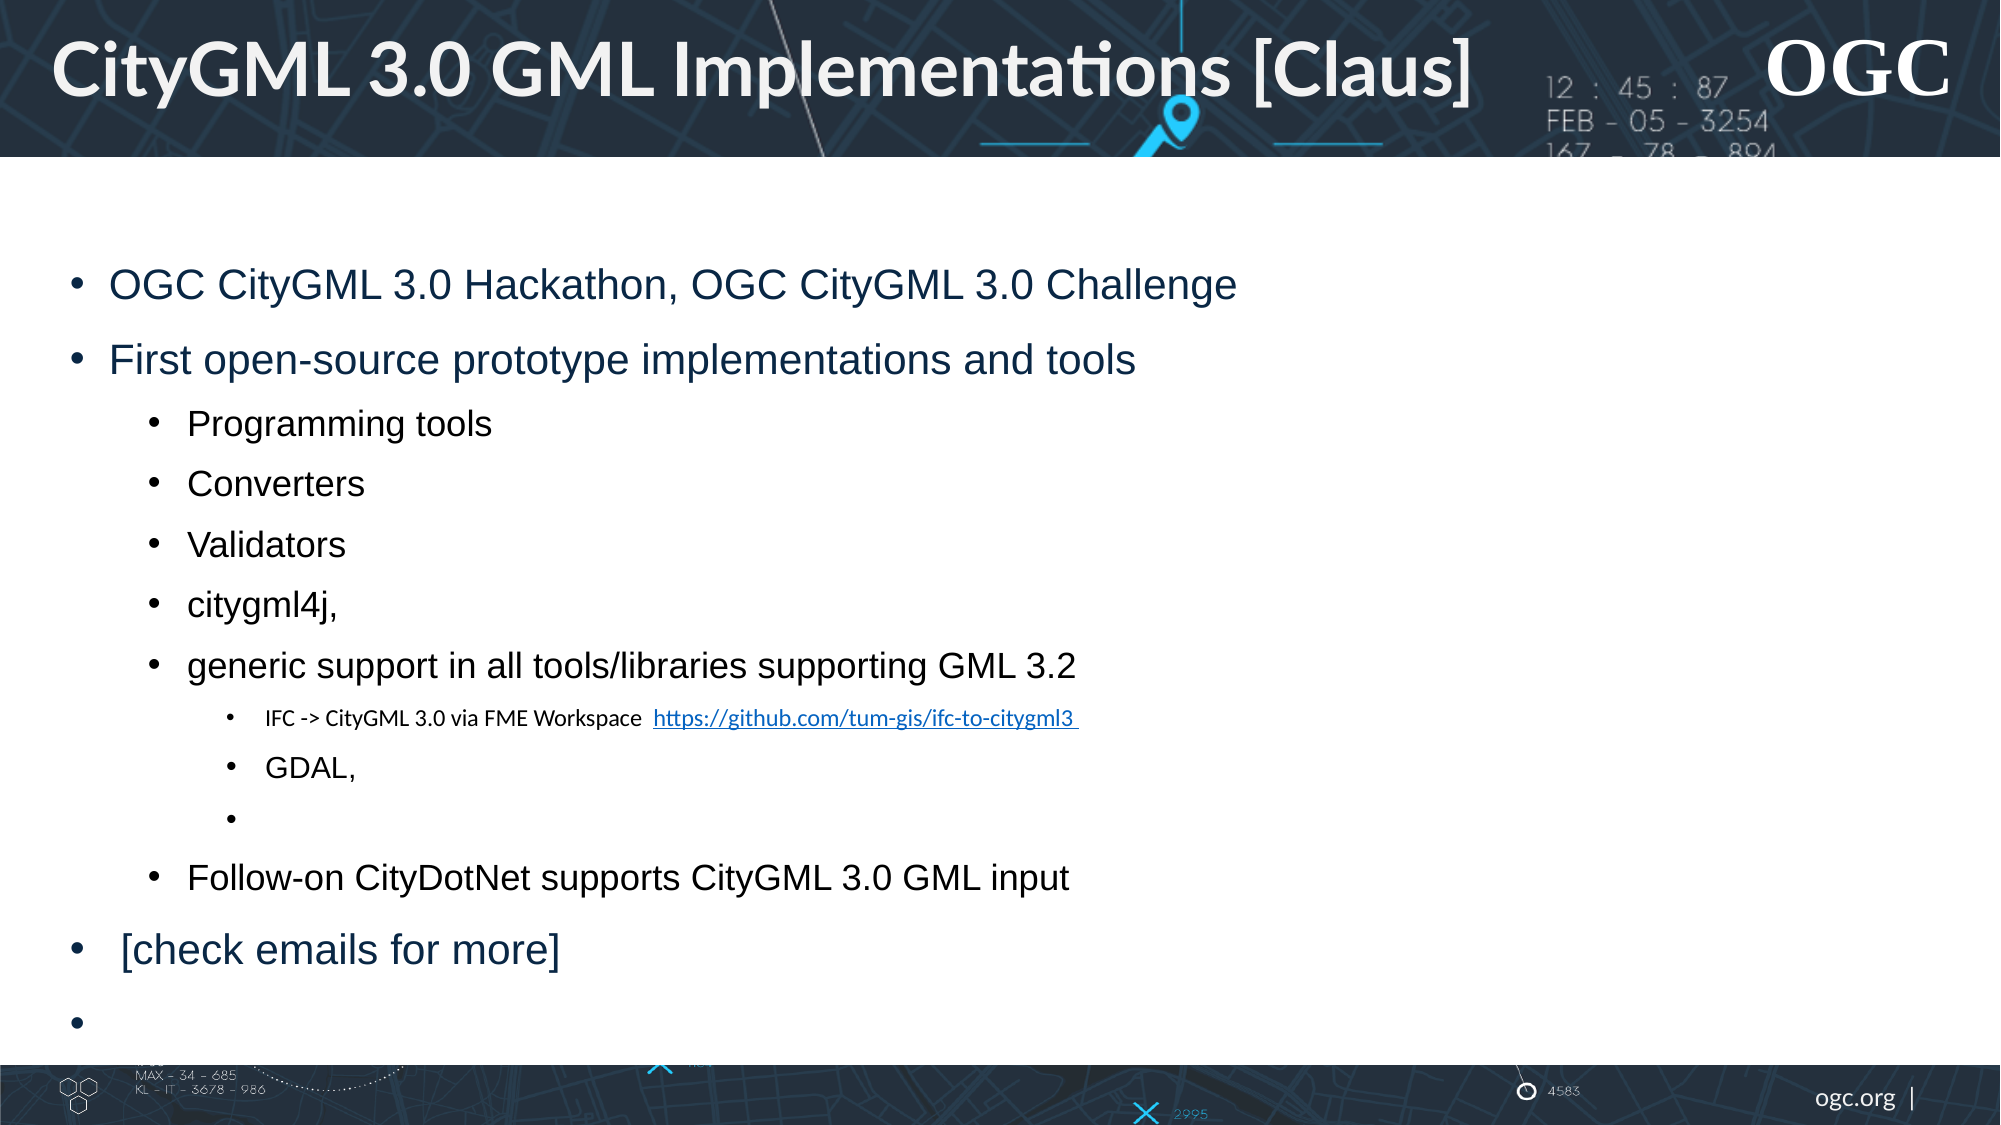

# CityGML 3.0 GML Implementations [Claus]

OGC CityGML 3.0 Hackathon, OGC CityGML 3.0 Challenge
First open-source prototype implementations and tools
Programming tools
Converters
Validators
citygml4j,
generic support in all tools/libraries supporting GML 3.2
IFC -> CityGML 3.0 via FME Workspace  https://github.com/tum-gis/ifc-to-citygml3
GDAL,

Follow-on CityDotNet supports CityGML 3.0 GML input
 [check emails for more]